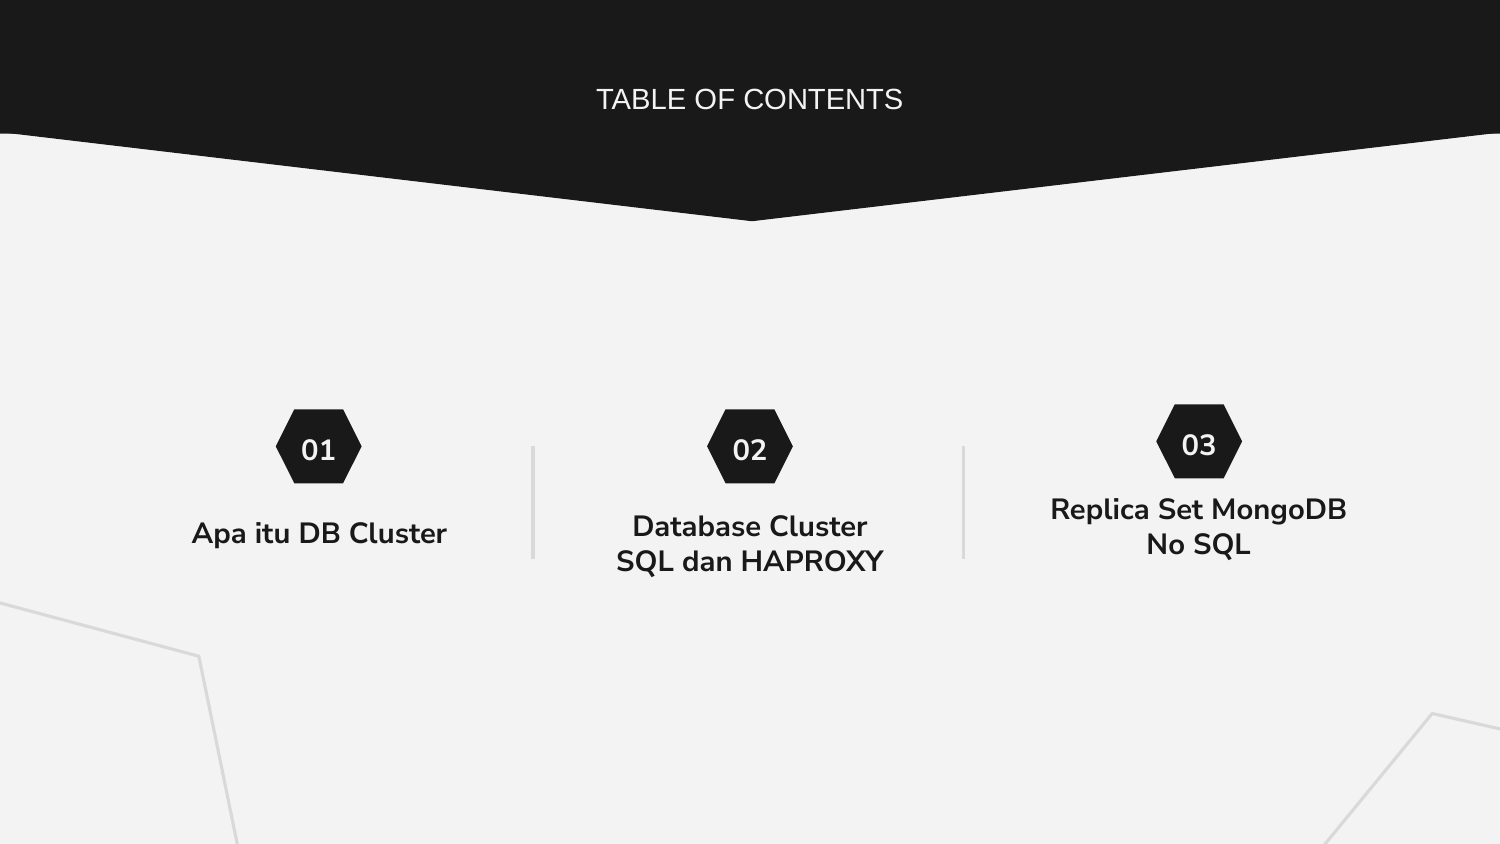

TABLE OF CONTENTS

03
01
02
Replica Set MongoDB
No SQL
# Apa itu DB Cluster
Database Cluster
SQL dan HAPROXY